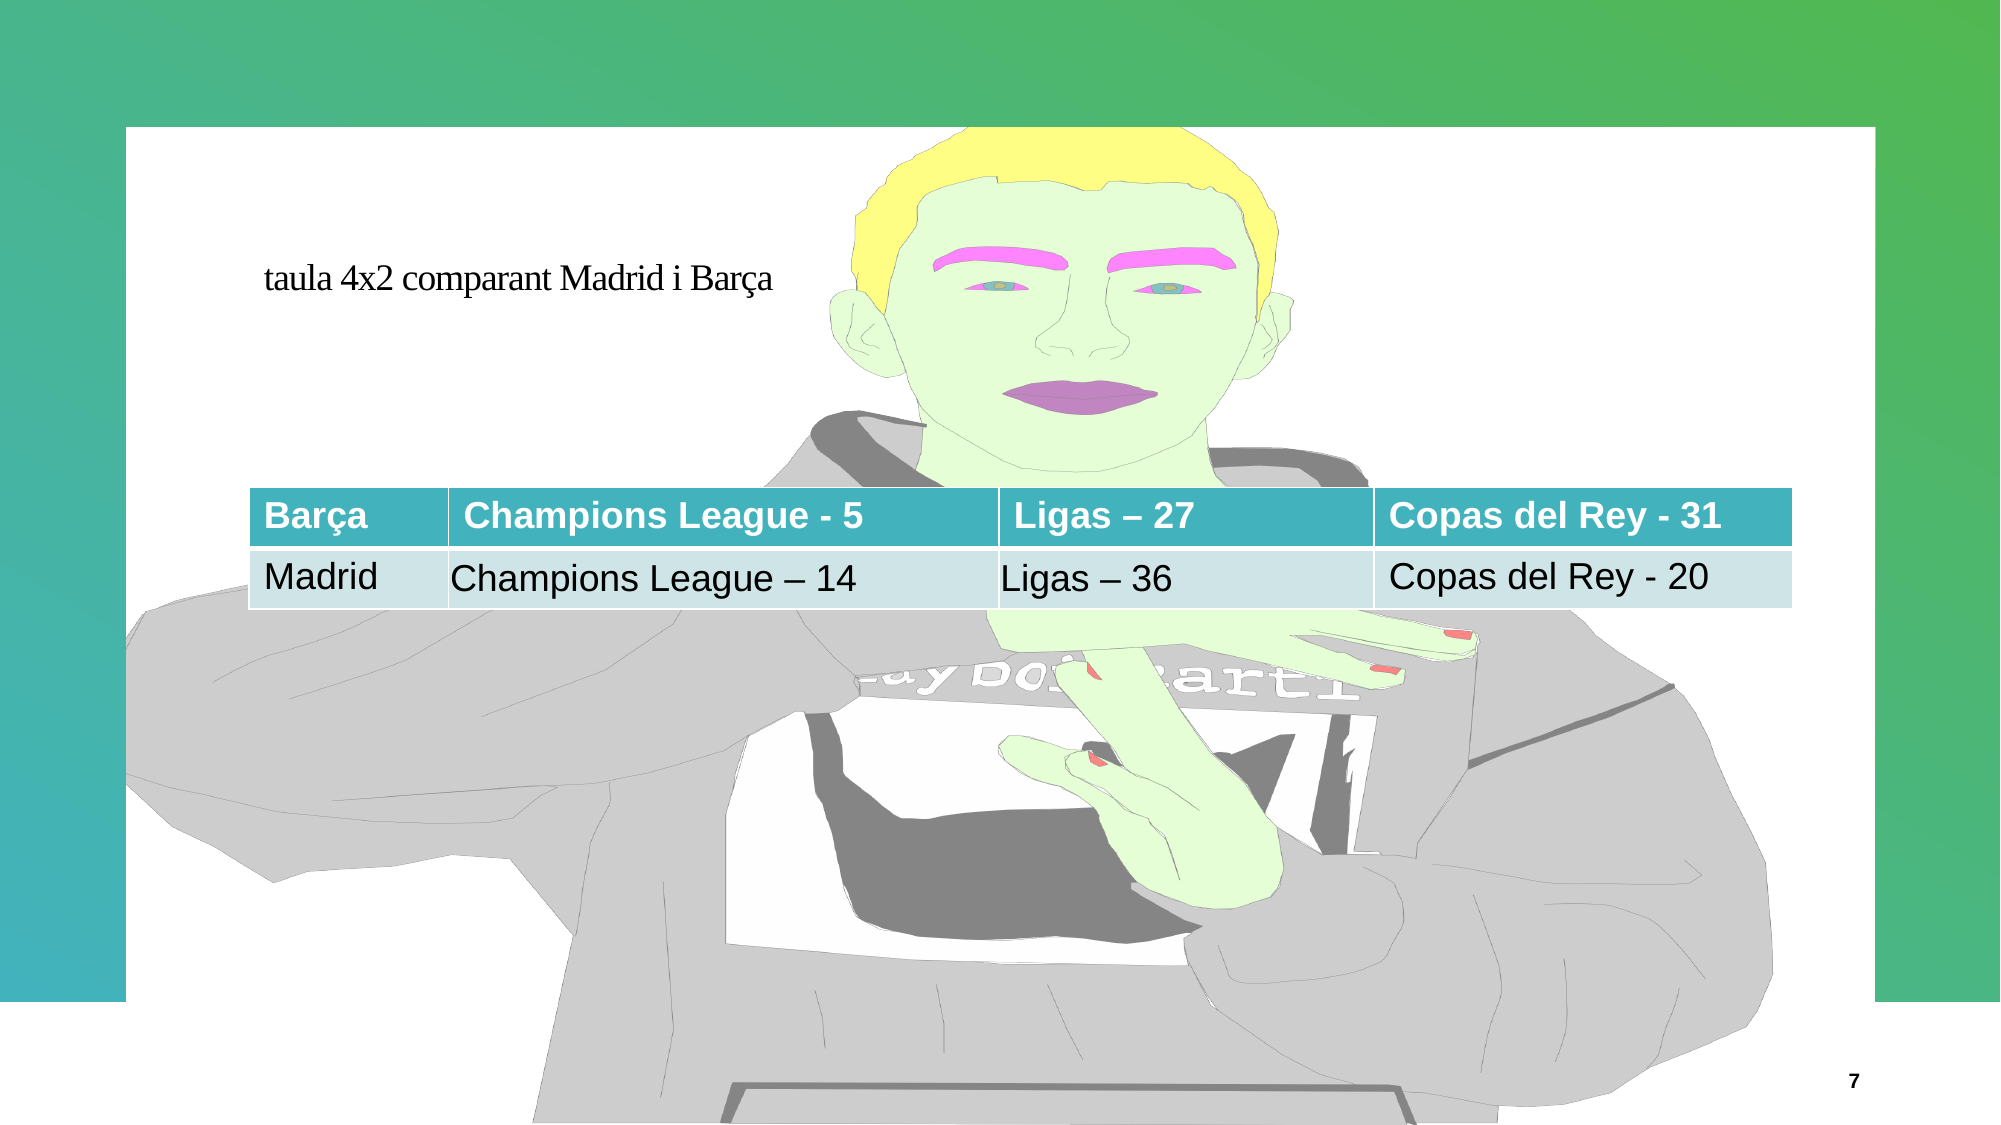

# taula 4x2 comparant Madrid i Barça
| Barça | Champions League - 5 | Ligas – 27 | Copas del Rey - 31 |
| --- | --- | --- | --- |
| Madrid | Champions League – 14 | Ligas – 36 | Copas del Rey - 20 |
7